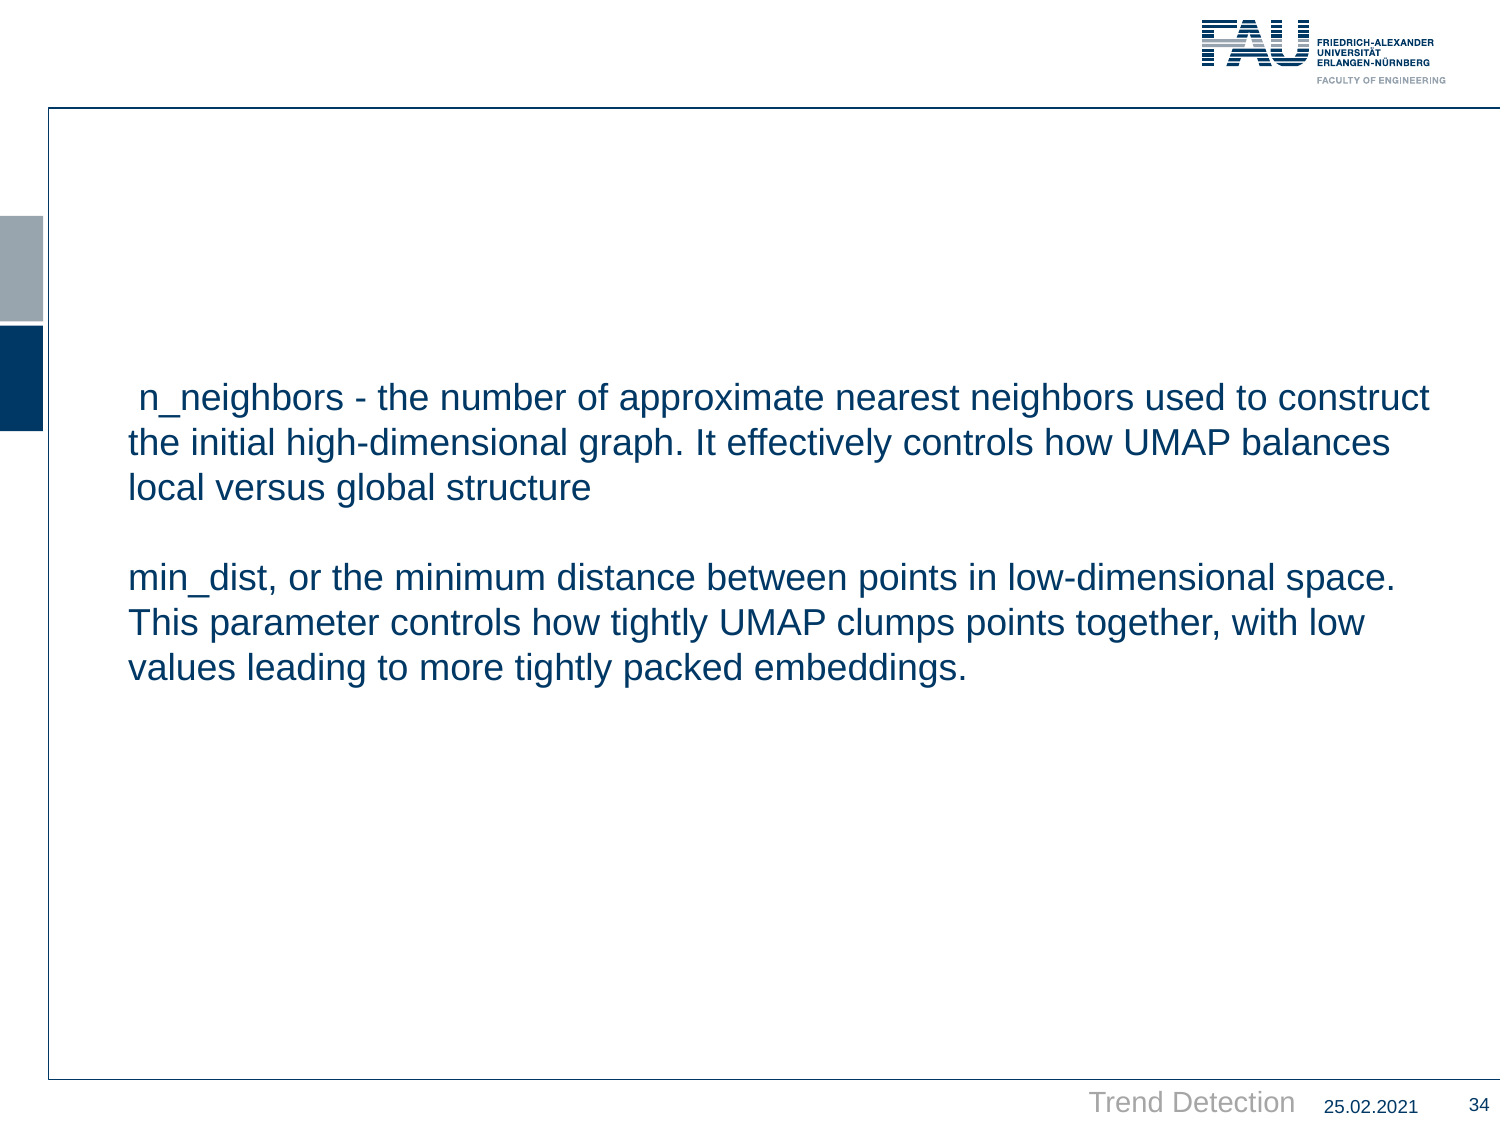

n_neighbors - the number of approximate nearest neighbors used to construct the initial high-dimensional graph. It effectively controls how UMAP balances local versus global structure

min_dist, or the minimum distance between points in low-dimensional space. This parameter controls how tightly UMAP clumps points together, with low values leading to more tightly packed embeddings.

34
25.02.2021